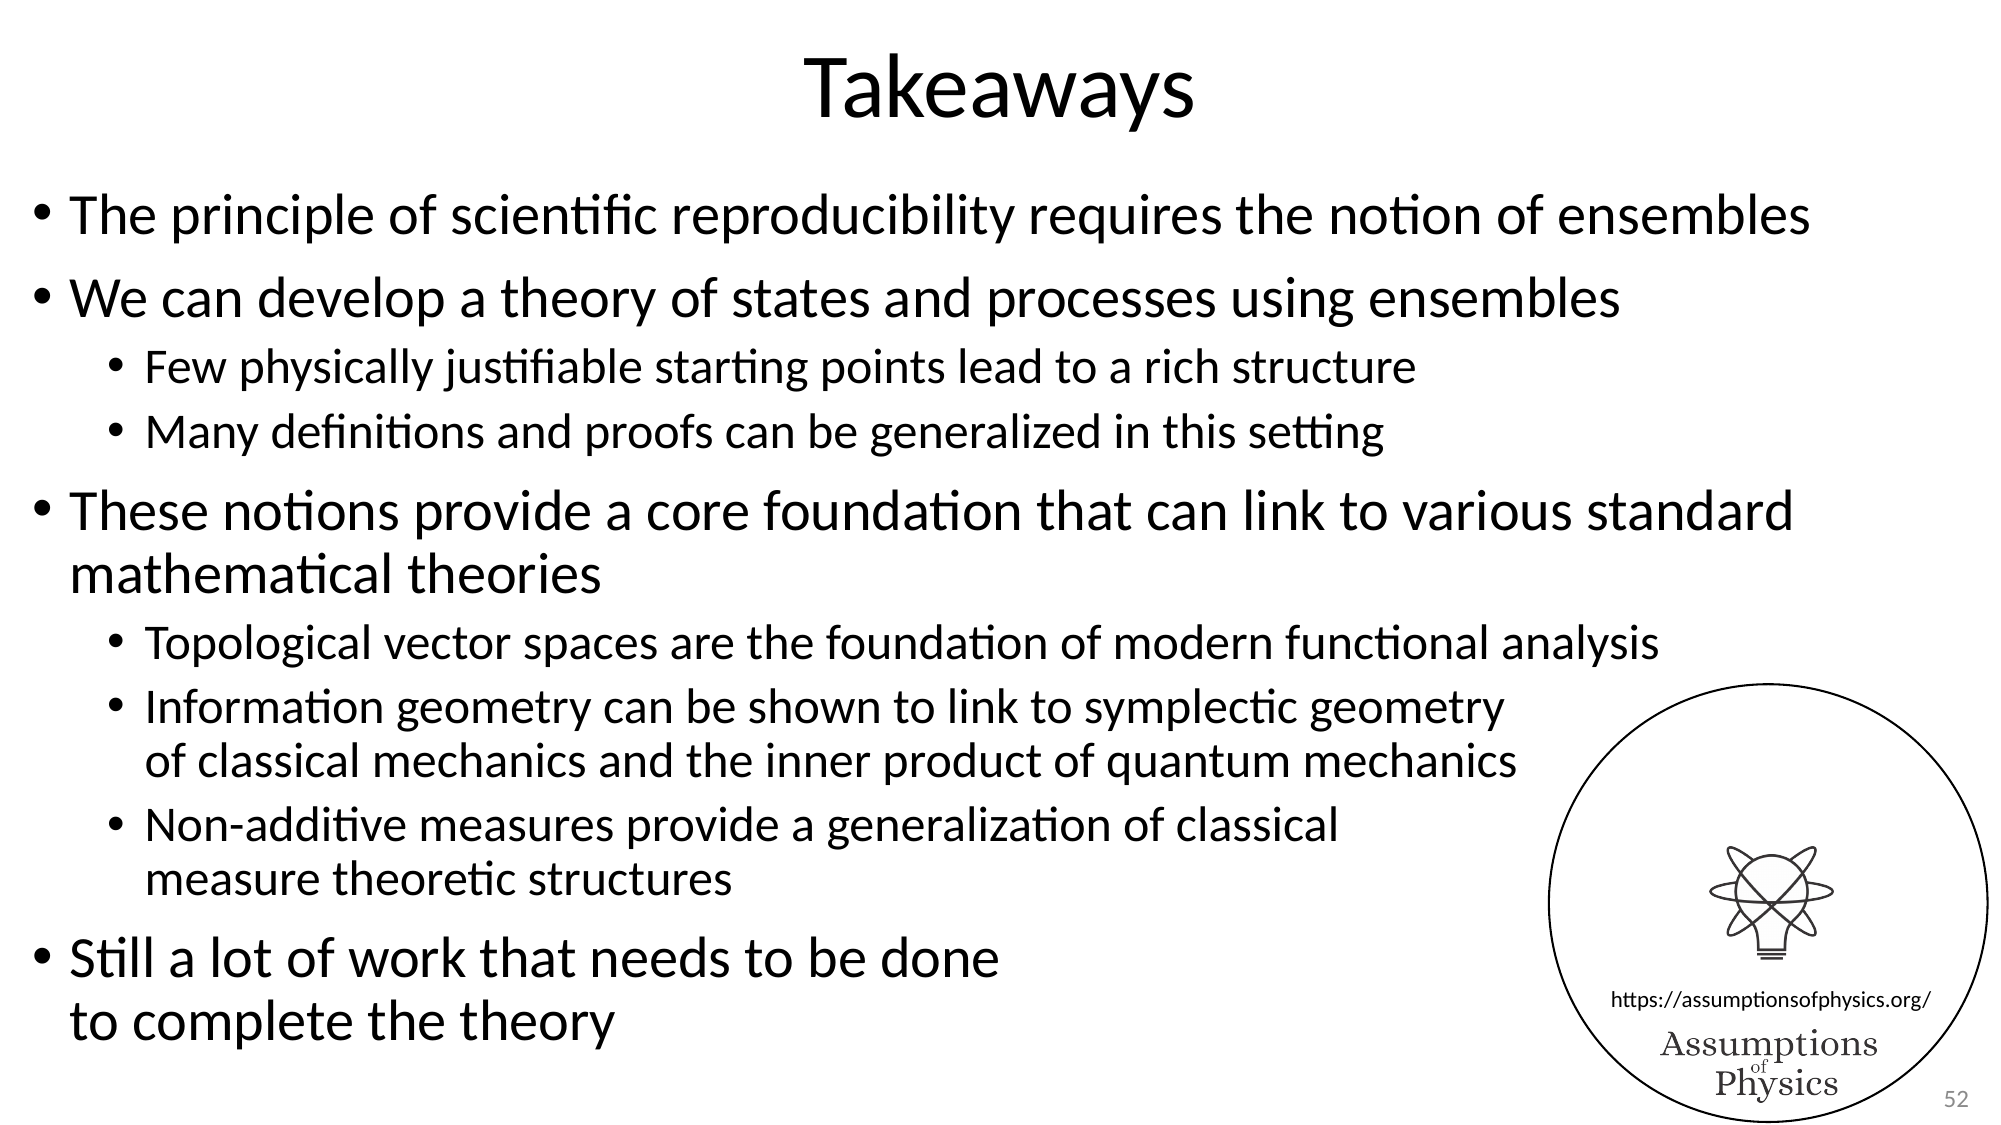

# Takeaways
The principle of scientific reproducibility requires the notion of ensembles
We can develop a theory of states and processes using ensembles
Few physically justifiable starting points lead to a rich structure
Many definitions and proofs can be generalized in this setting
These notions provide a core foundation that can link to various standard mathematical theories
Topological vector spaces are the foundation of modern functional analysis
Information geometry can be shown to link to symplectic geometry
of classical mechanics and the inner product of quantum mechanics
Non-additive measures provide a generalization of classical
measure theoretic structures
Still a lot of work that needs to be done
to complete the theory
52